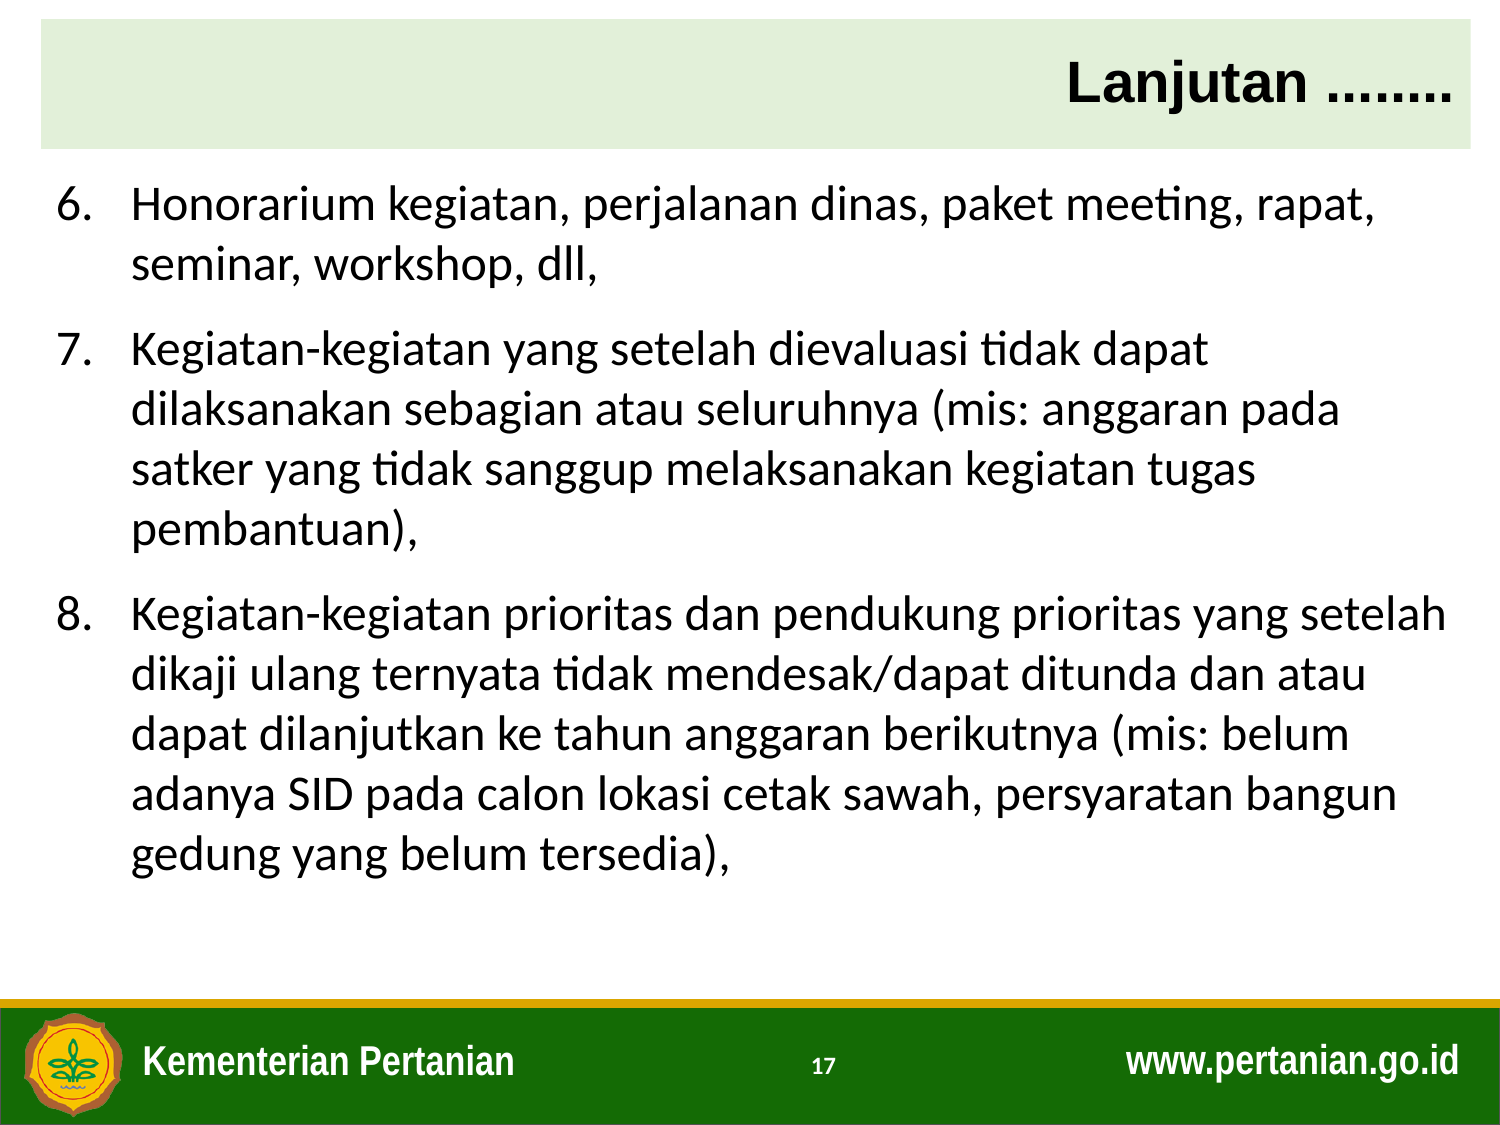

# Lanjutan ........
Honorarium kegiatan, perjalanan dinas, paket meeting, rapat, seminar, workshop, dll,
Kegiatan-kegiatan yang setelah dievaluasi tidak dapat dilaksanakan sebagian atau seluruhnya (mis: anggaran pada satker yang tidak sanggup melaksanakan kegiatan tugas pembantuan),
Kegiatan-kegiatan prioritas dan pendukung prioritas yang setelah dikaji ulang ternyata tidak mendesak/dapat ditunda dan atau dapat dilanjutkan ke tahun anggaran berikutnya (mis: belum adanya SID pada calon lokasi cetak sawah, persyaratan bangun gedung yang belum tersedia),
17